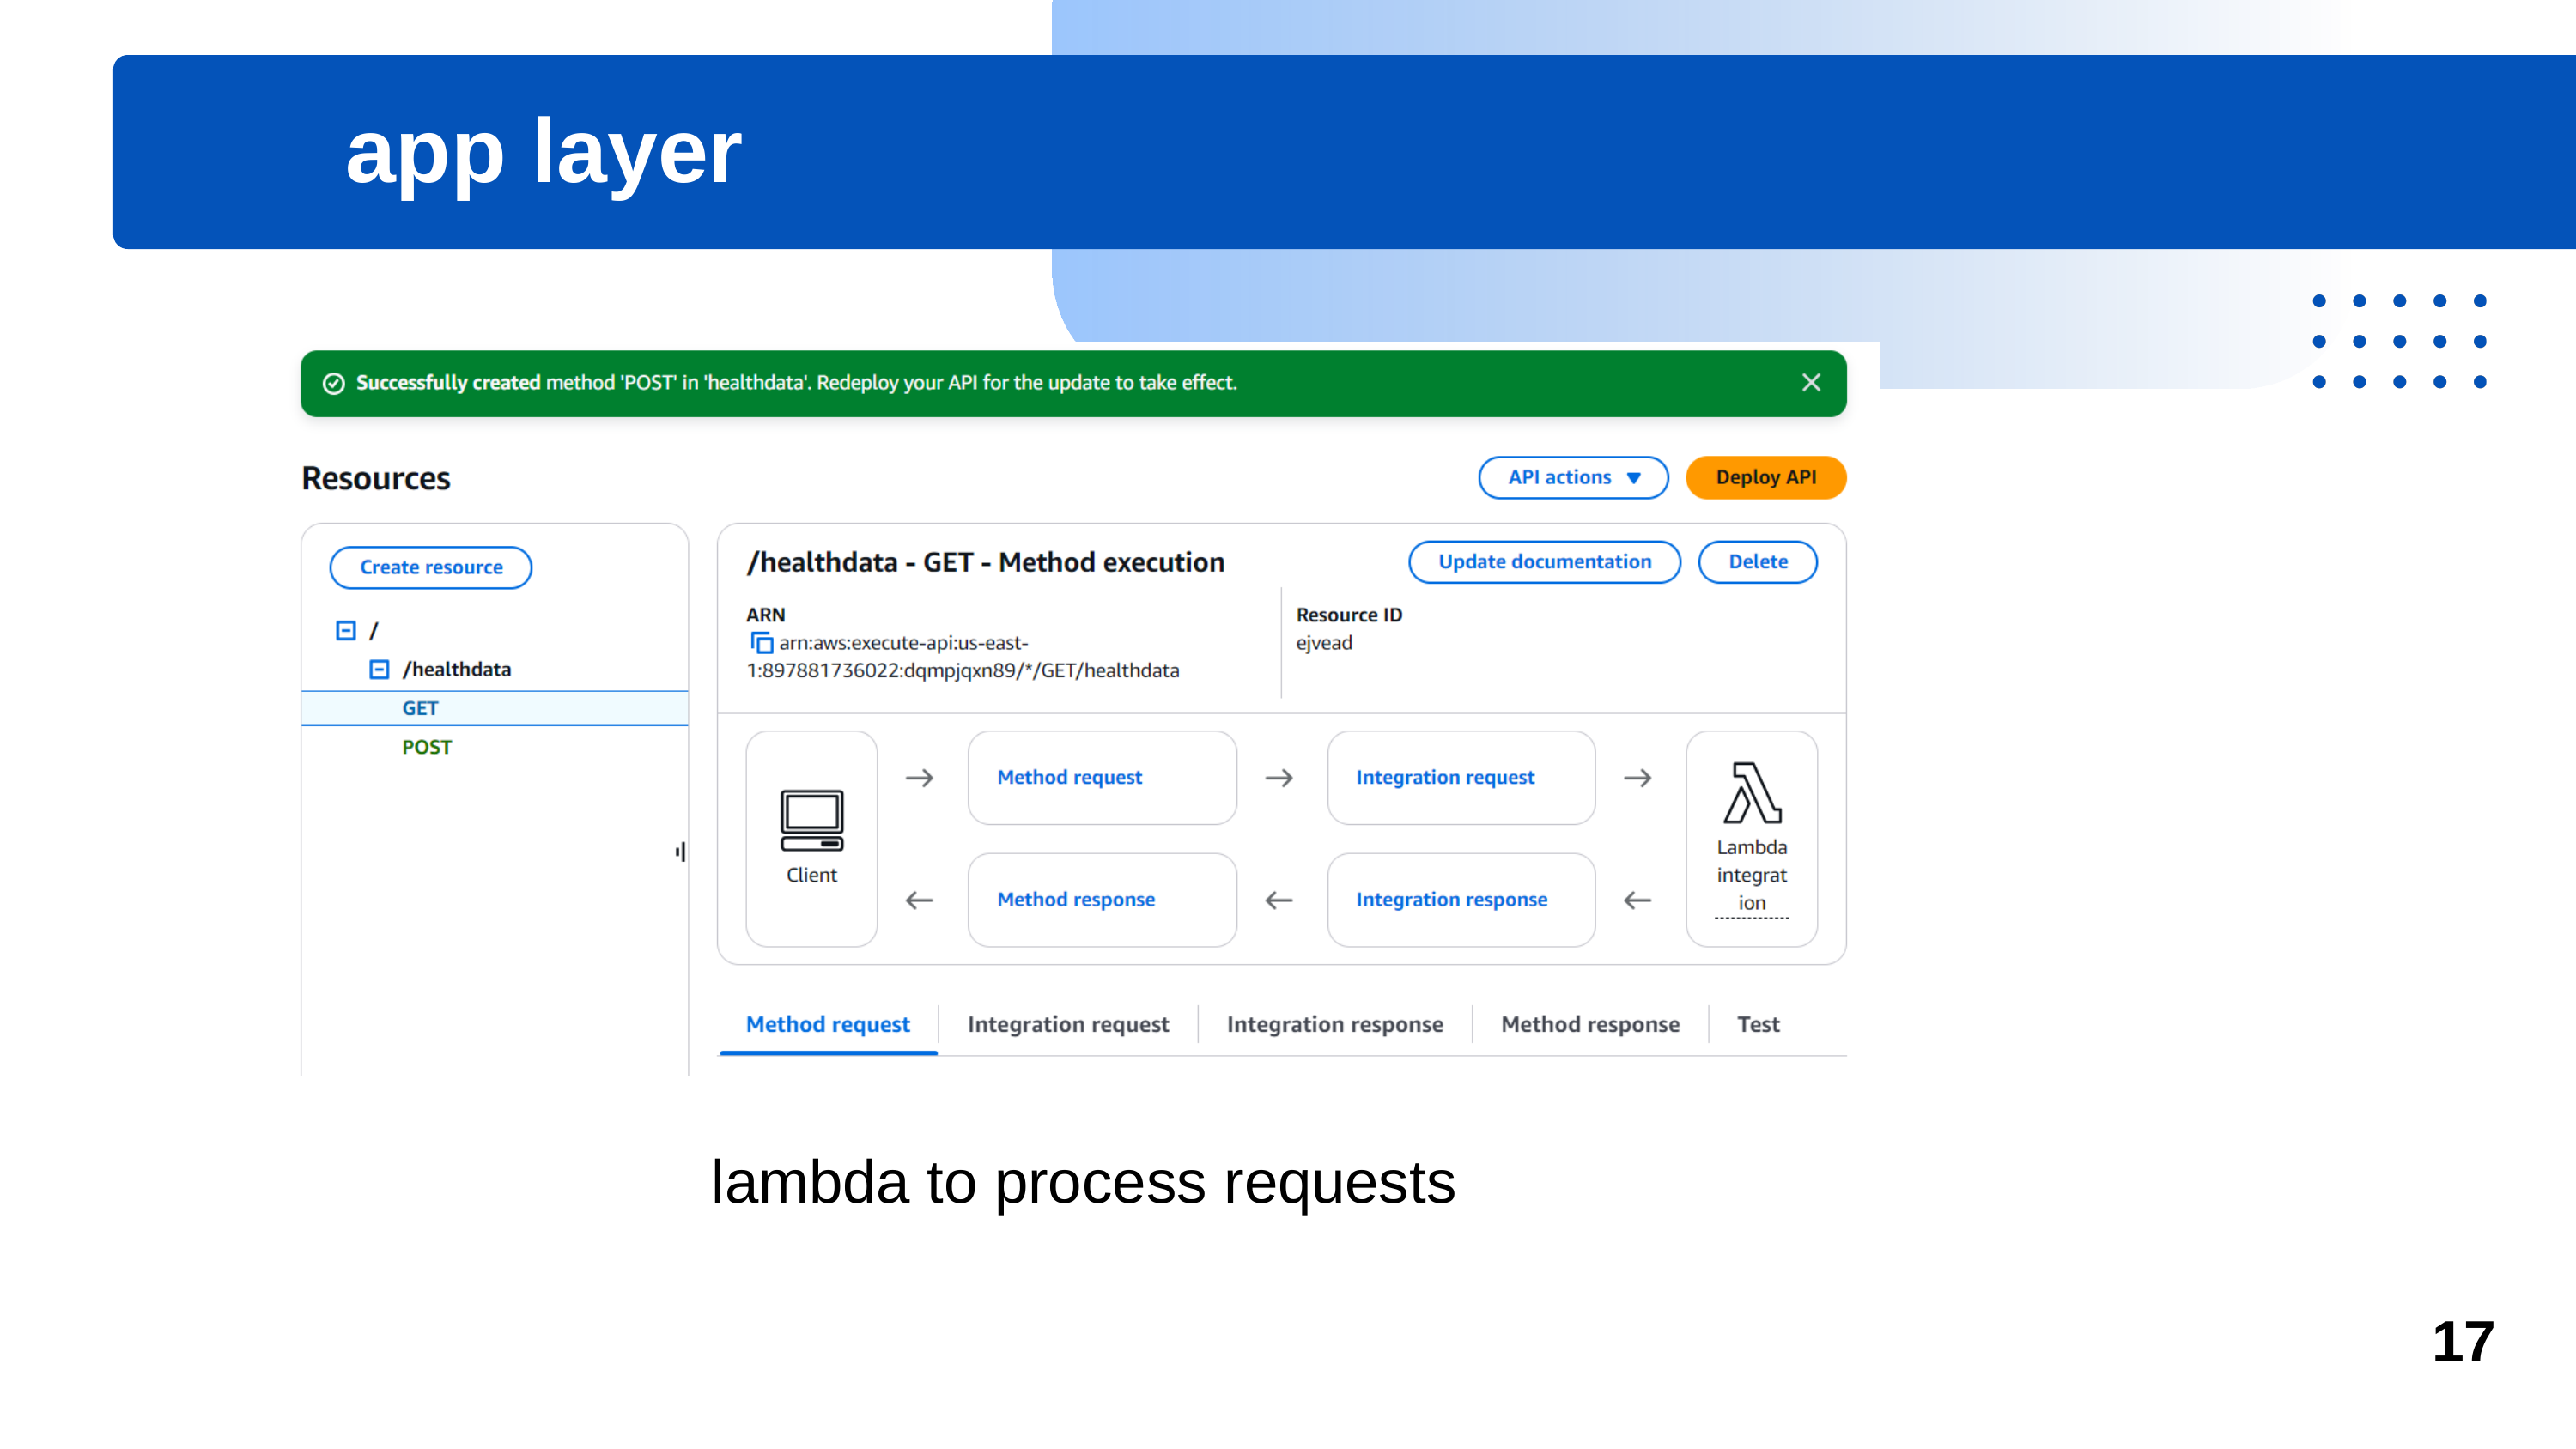

app layer

lambda to process requests
17